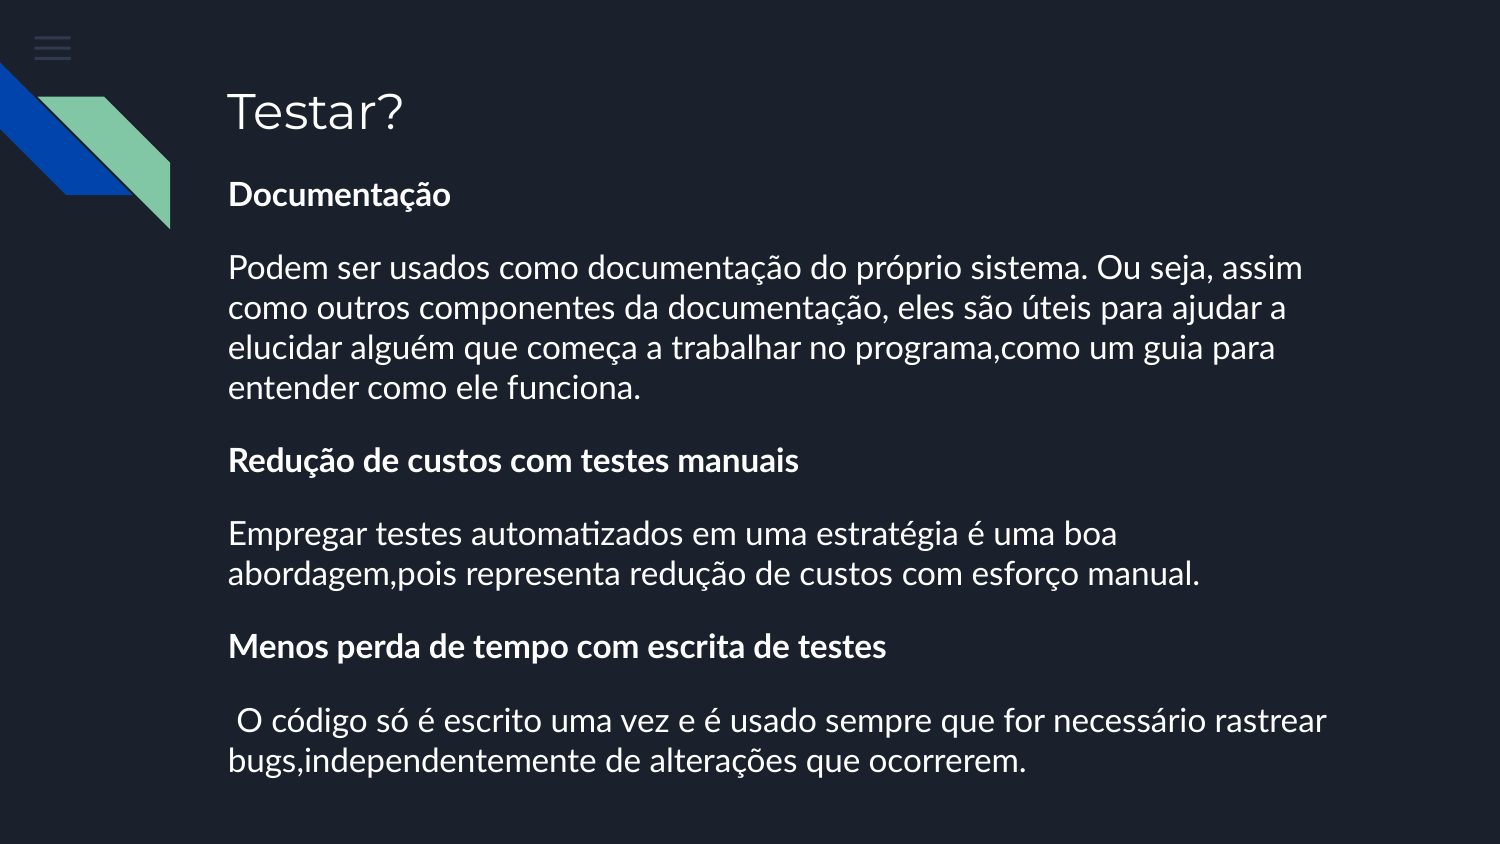

# Testar?
Documentação
Podem ser usados como documentação do próprio sistema. Ou seja, assim como outros componentes da documentação, eles são úteis para ajudar a elucidar alguém que começa a trabalhar no programa,como um guia para entender como ele funciona.
Redução de custos com testes manuais
Empregar testes automatizados em uma estratégia é uma boa abordagem,pois representa redução de custos com esforço manual.
Menos perda de tempo com escrita de testes
 O código só é escrito uma vez e é usado sempre que for necessário rastrear bugs,independentemente de alterações que ocorrerem.